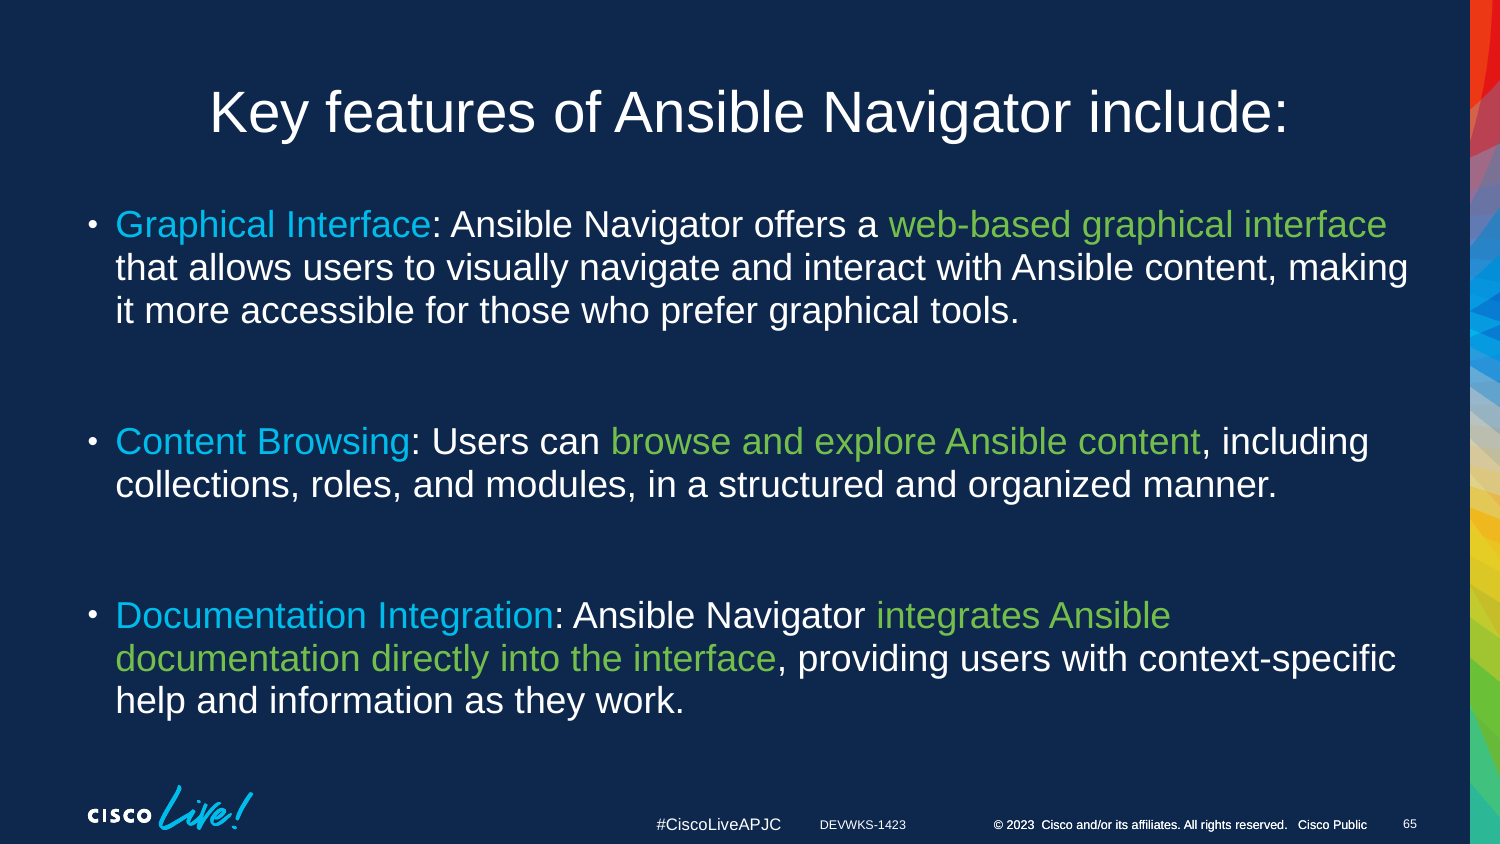

# Key features of Ansible Navigator include:
Graphical Interface: Ansible Navigator offers a web-based graphical interface that allows users to visually navigate and interact with Ansible content, making it more accessible for those who prefer graphical tools.

Content Browsing: Users can browse and explore Ansible content, including collections, roles, and modules, in a structured and organized manner.

Documentation Integration: Ansible Navigator integrates Ansible documentation directly into the interface, providing users with context-specific help and information as they work.
65
DEVWKS-1423